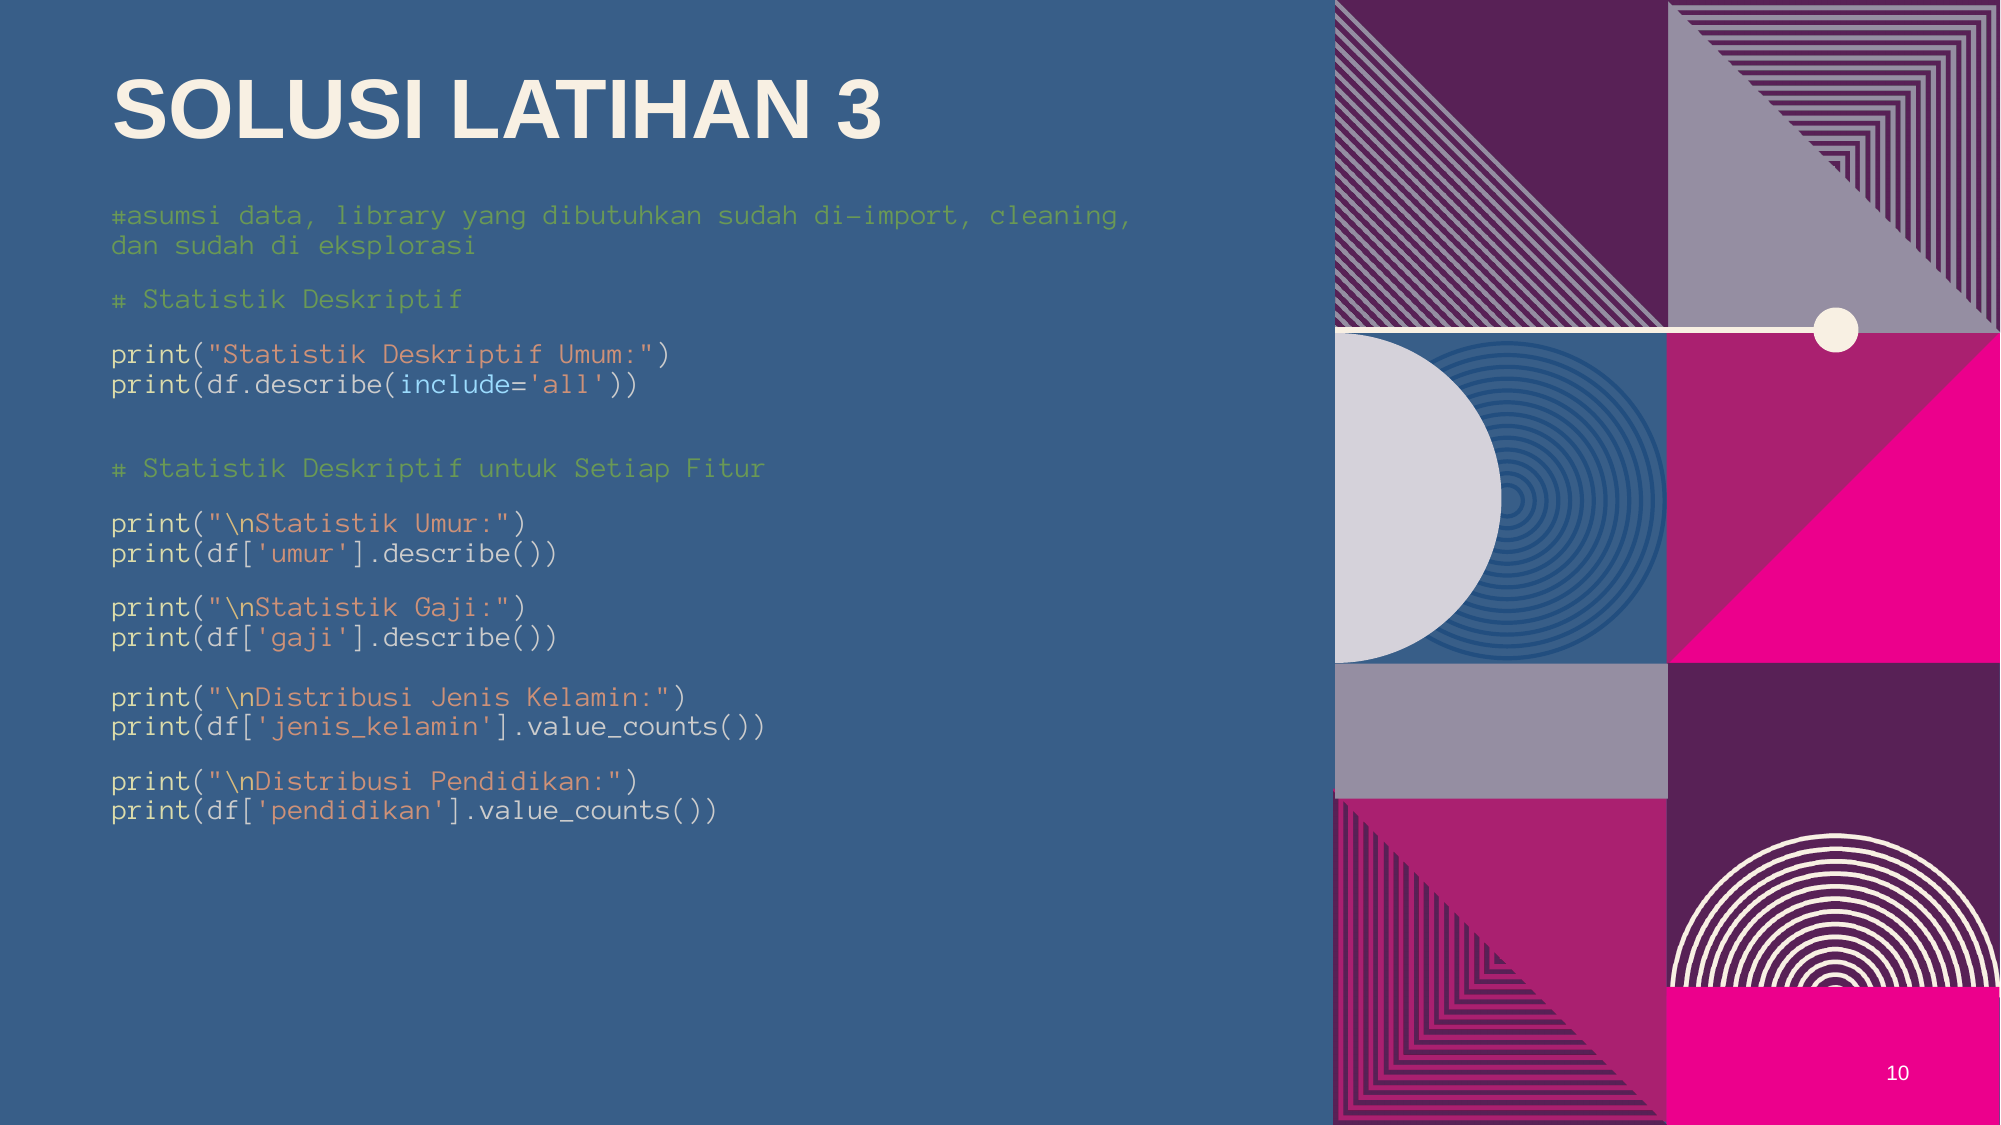

# Solusi Latihan 3
#asumsi data, library yang dibutuhkan sudah di-import, cleaning, dan sudah di eksplorasi
# Statistik Deskriptif
print("Statistik Deskriptif Umum:")
print(df.describe(include='all'))
# Statistik Deskriptif untuk Setiap Fitur
print("\nStatistik Umur:")
print(df['umur'].describe())
print("\nStatistik Gaji:")
print(df['gaji'].describe())
print("\nDistribusi Jenis Kelamin:")
print(df['jenis_kelamin'].value_counts())
print("\nDistribusi Pendidikan:")
print(df['pendidikan'].value_counts())

10